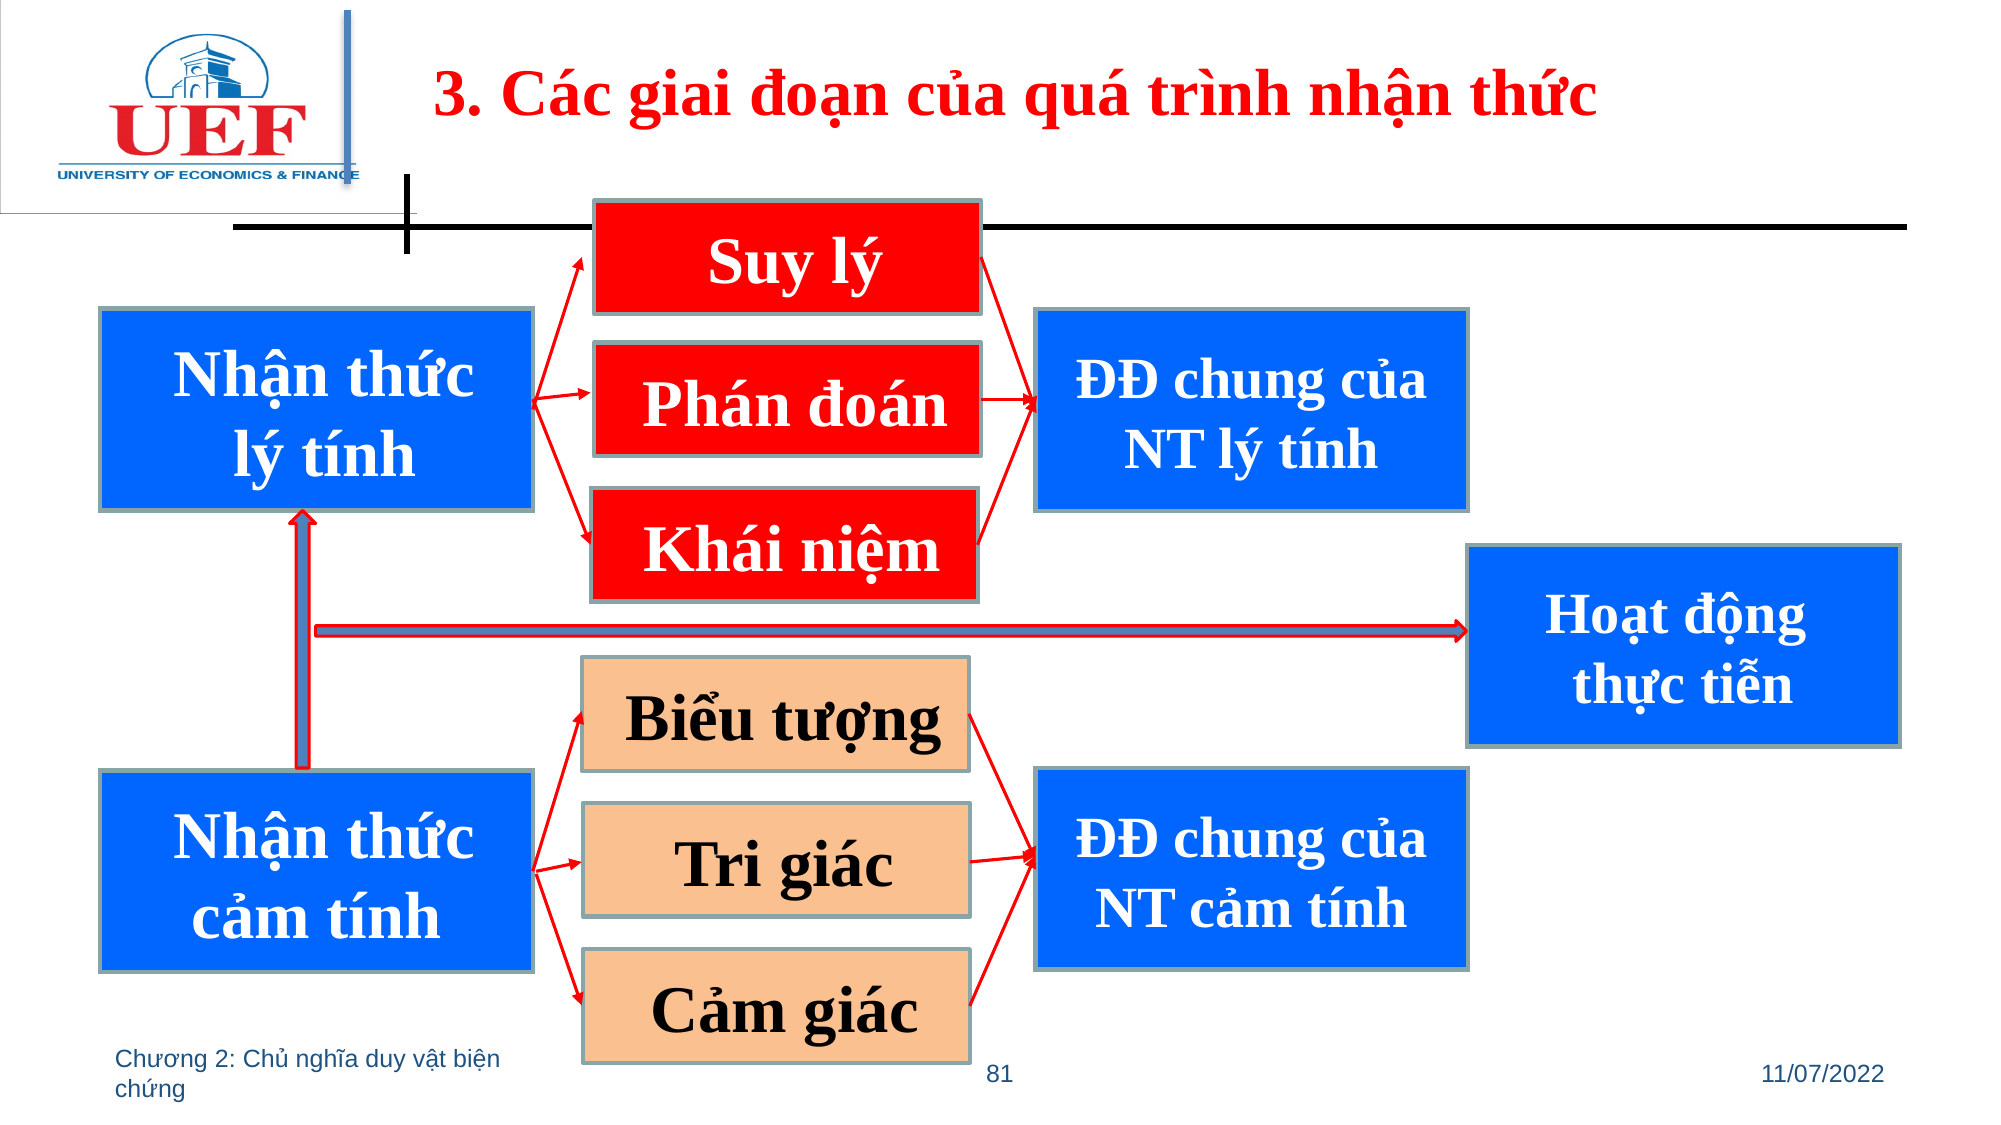

3. Các giai đoạn của quá trình nhận thức
 Suy lý
 Nhận thức
 lý tính
ĐĐ chung của NT lý tính
 Phán đoán
 Khái niệm

Hoạt động
thực tiễn

 Biểu tượng
ĐĐ chung của NT cảm tính
 Nhận thức cảm tính
 Tri giác
 Cảm giác
Chương 2: Chủ nghĩa duy vật biện chứng
81
11/07/2022